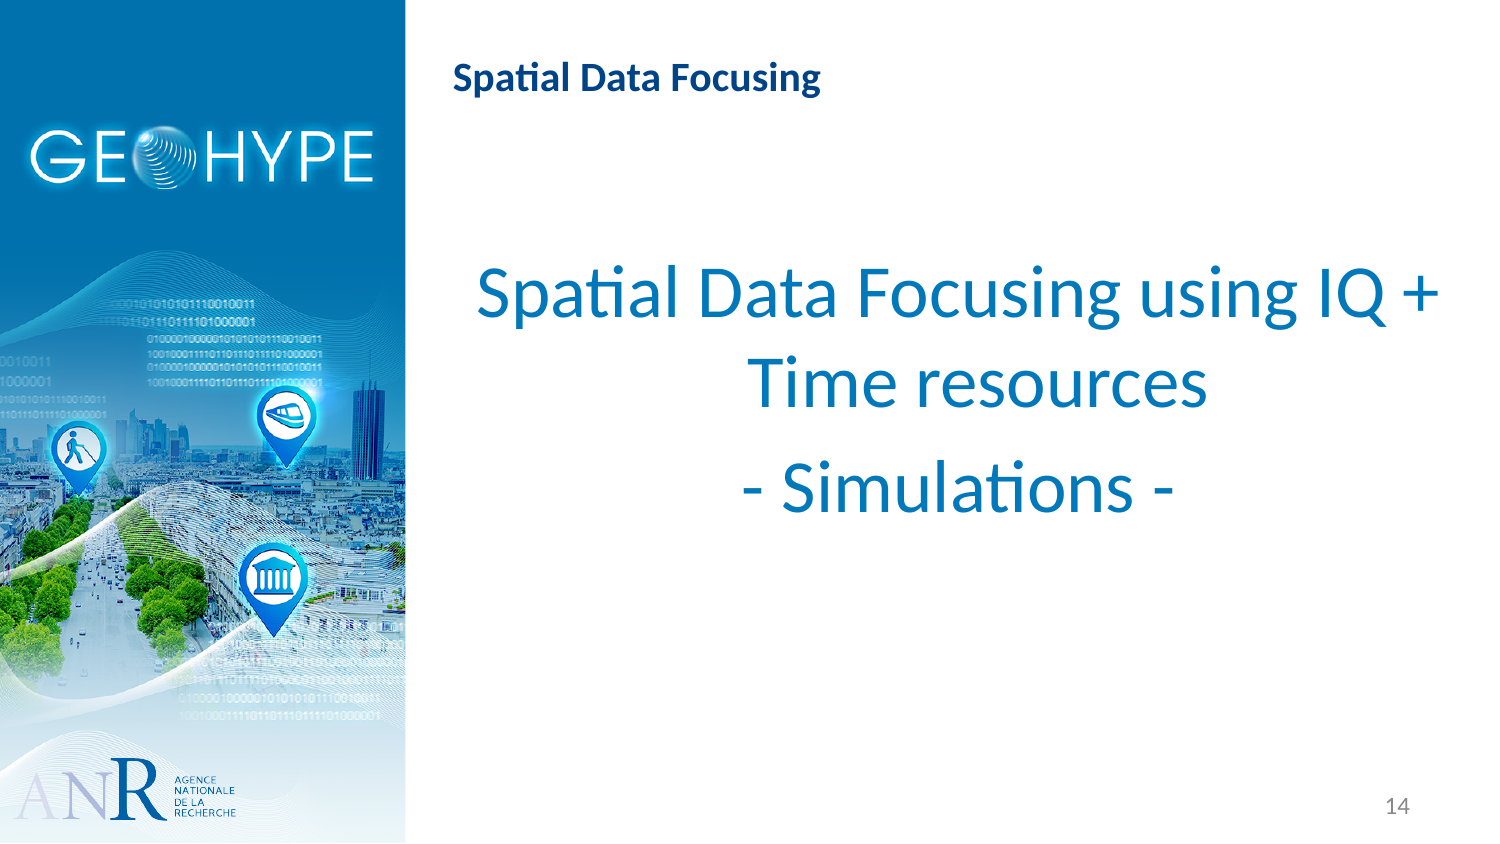

# Spatial Data Focusing
Spatial Data Focusing using IQ + Time resources
- Simulations -
14